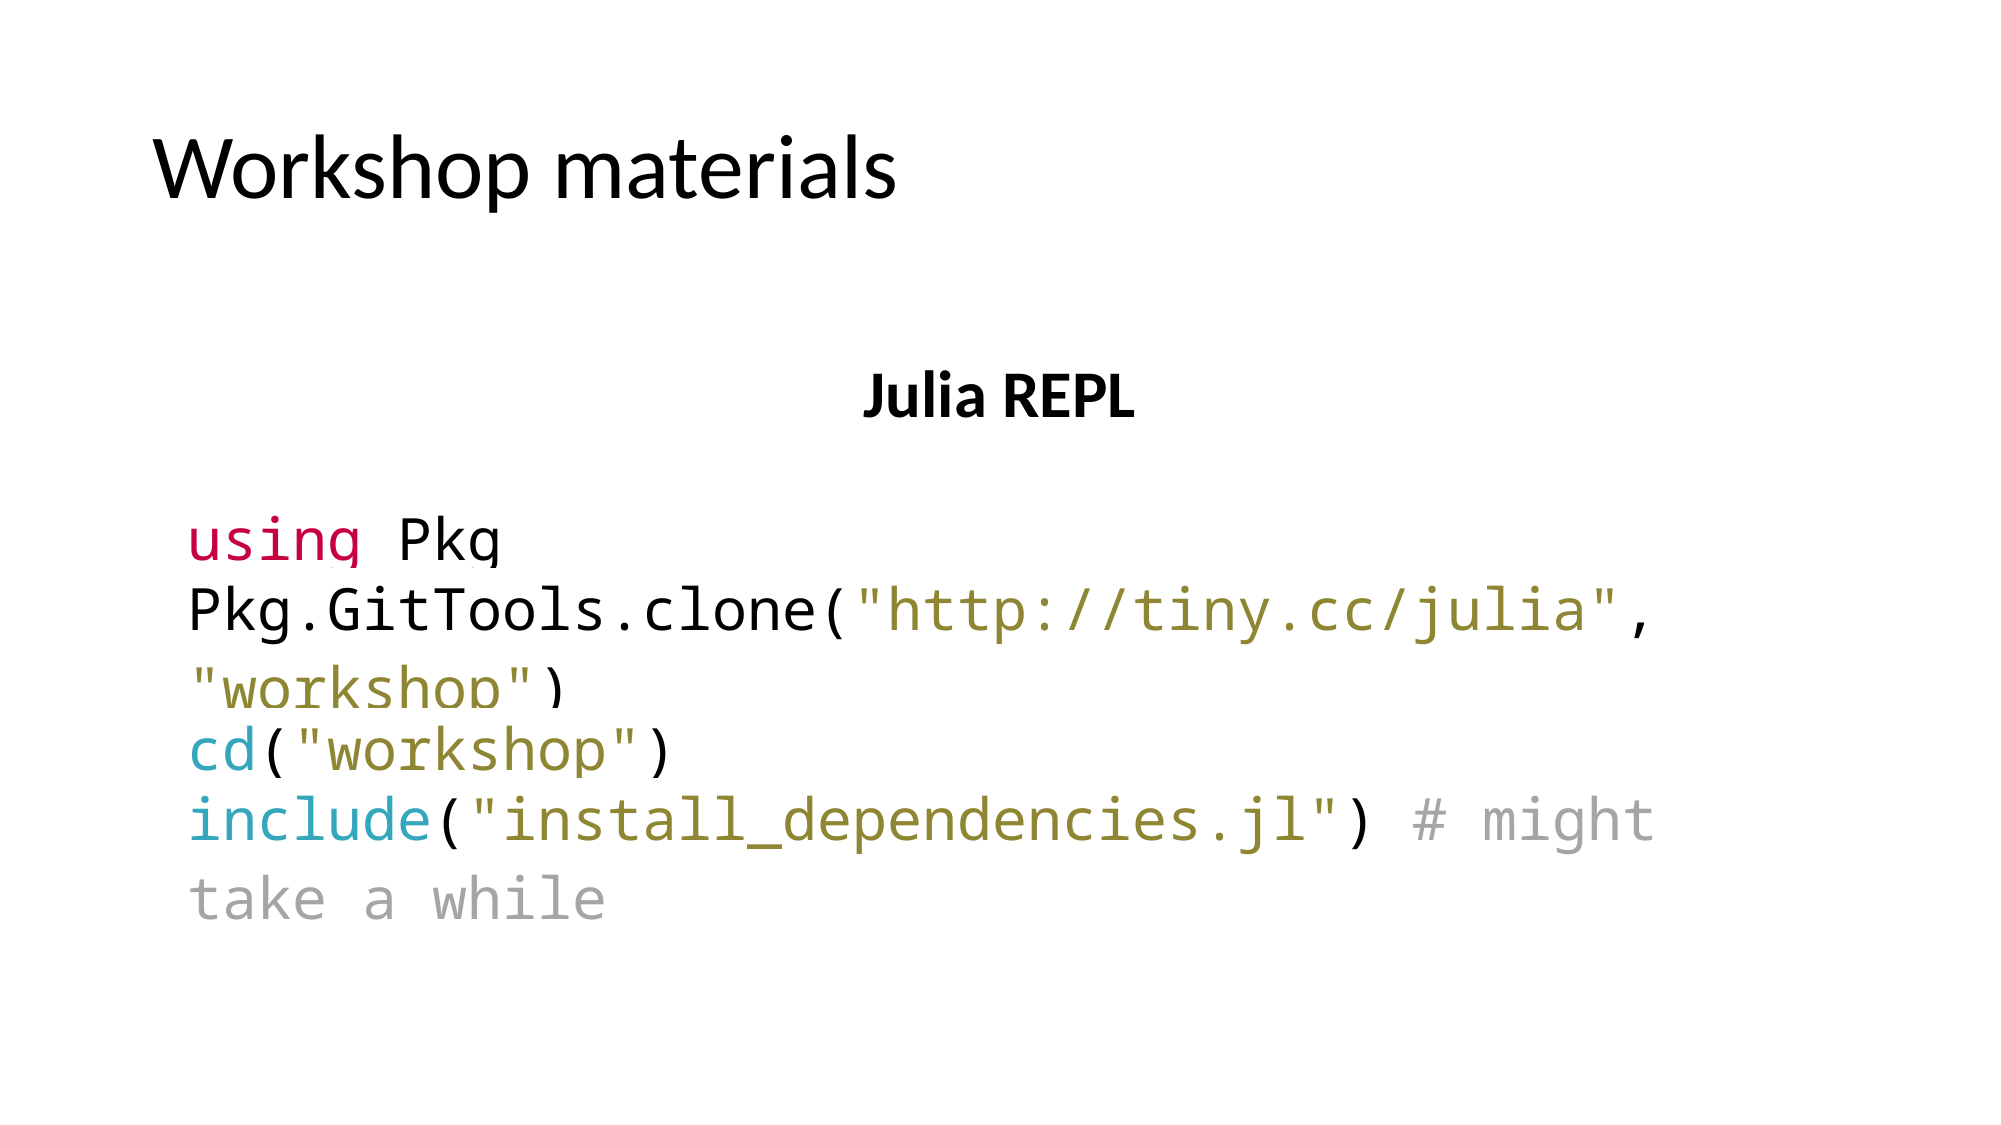

# Workshop materials
Julia REPL
| using Pkg |
| --- |
| Pkg.GitTools.clone("http://tiny.cc/julia", "workshop") |
| cd("workshop") |
| include("install\_dependencies.jl") # might take a while |